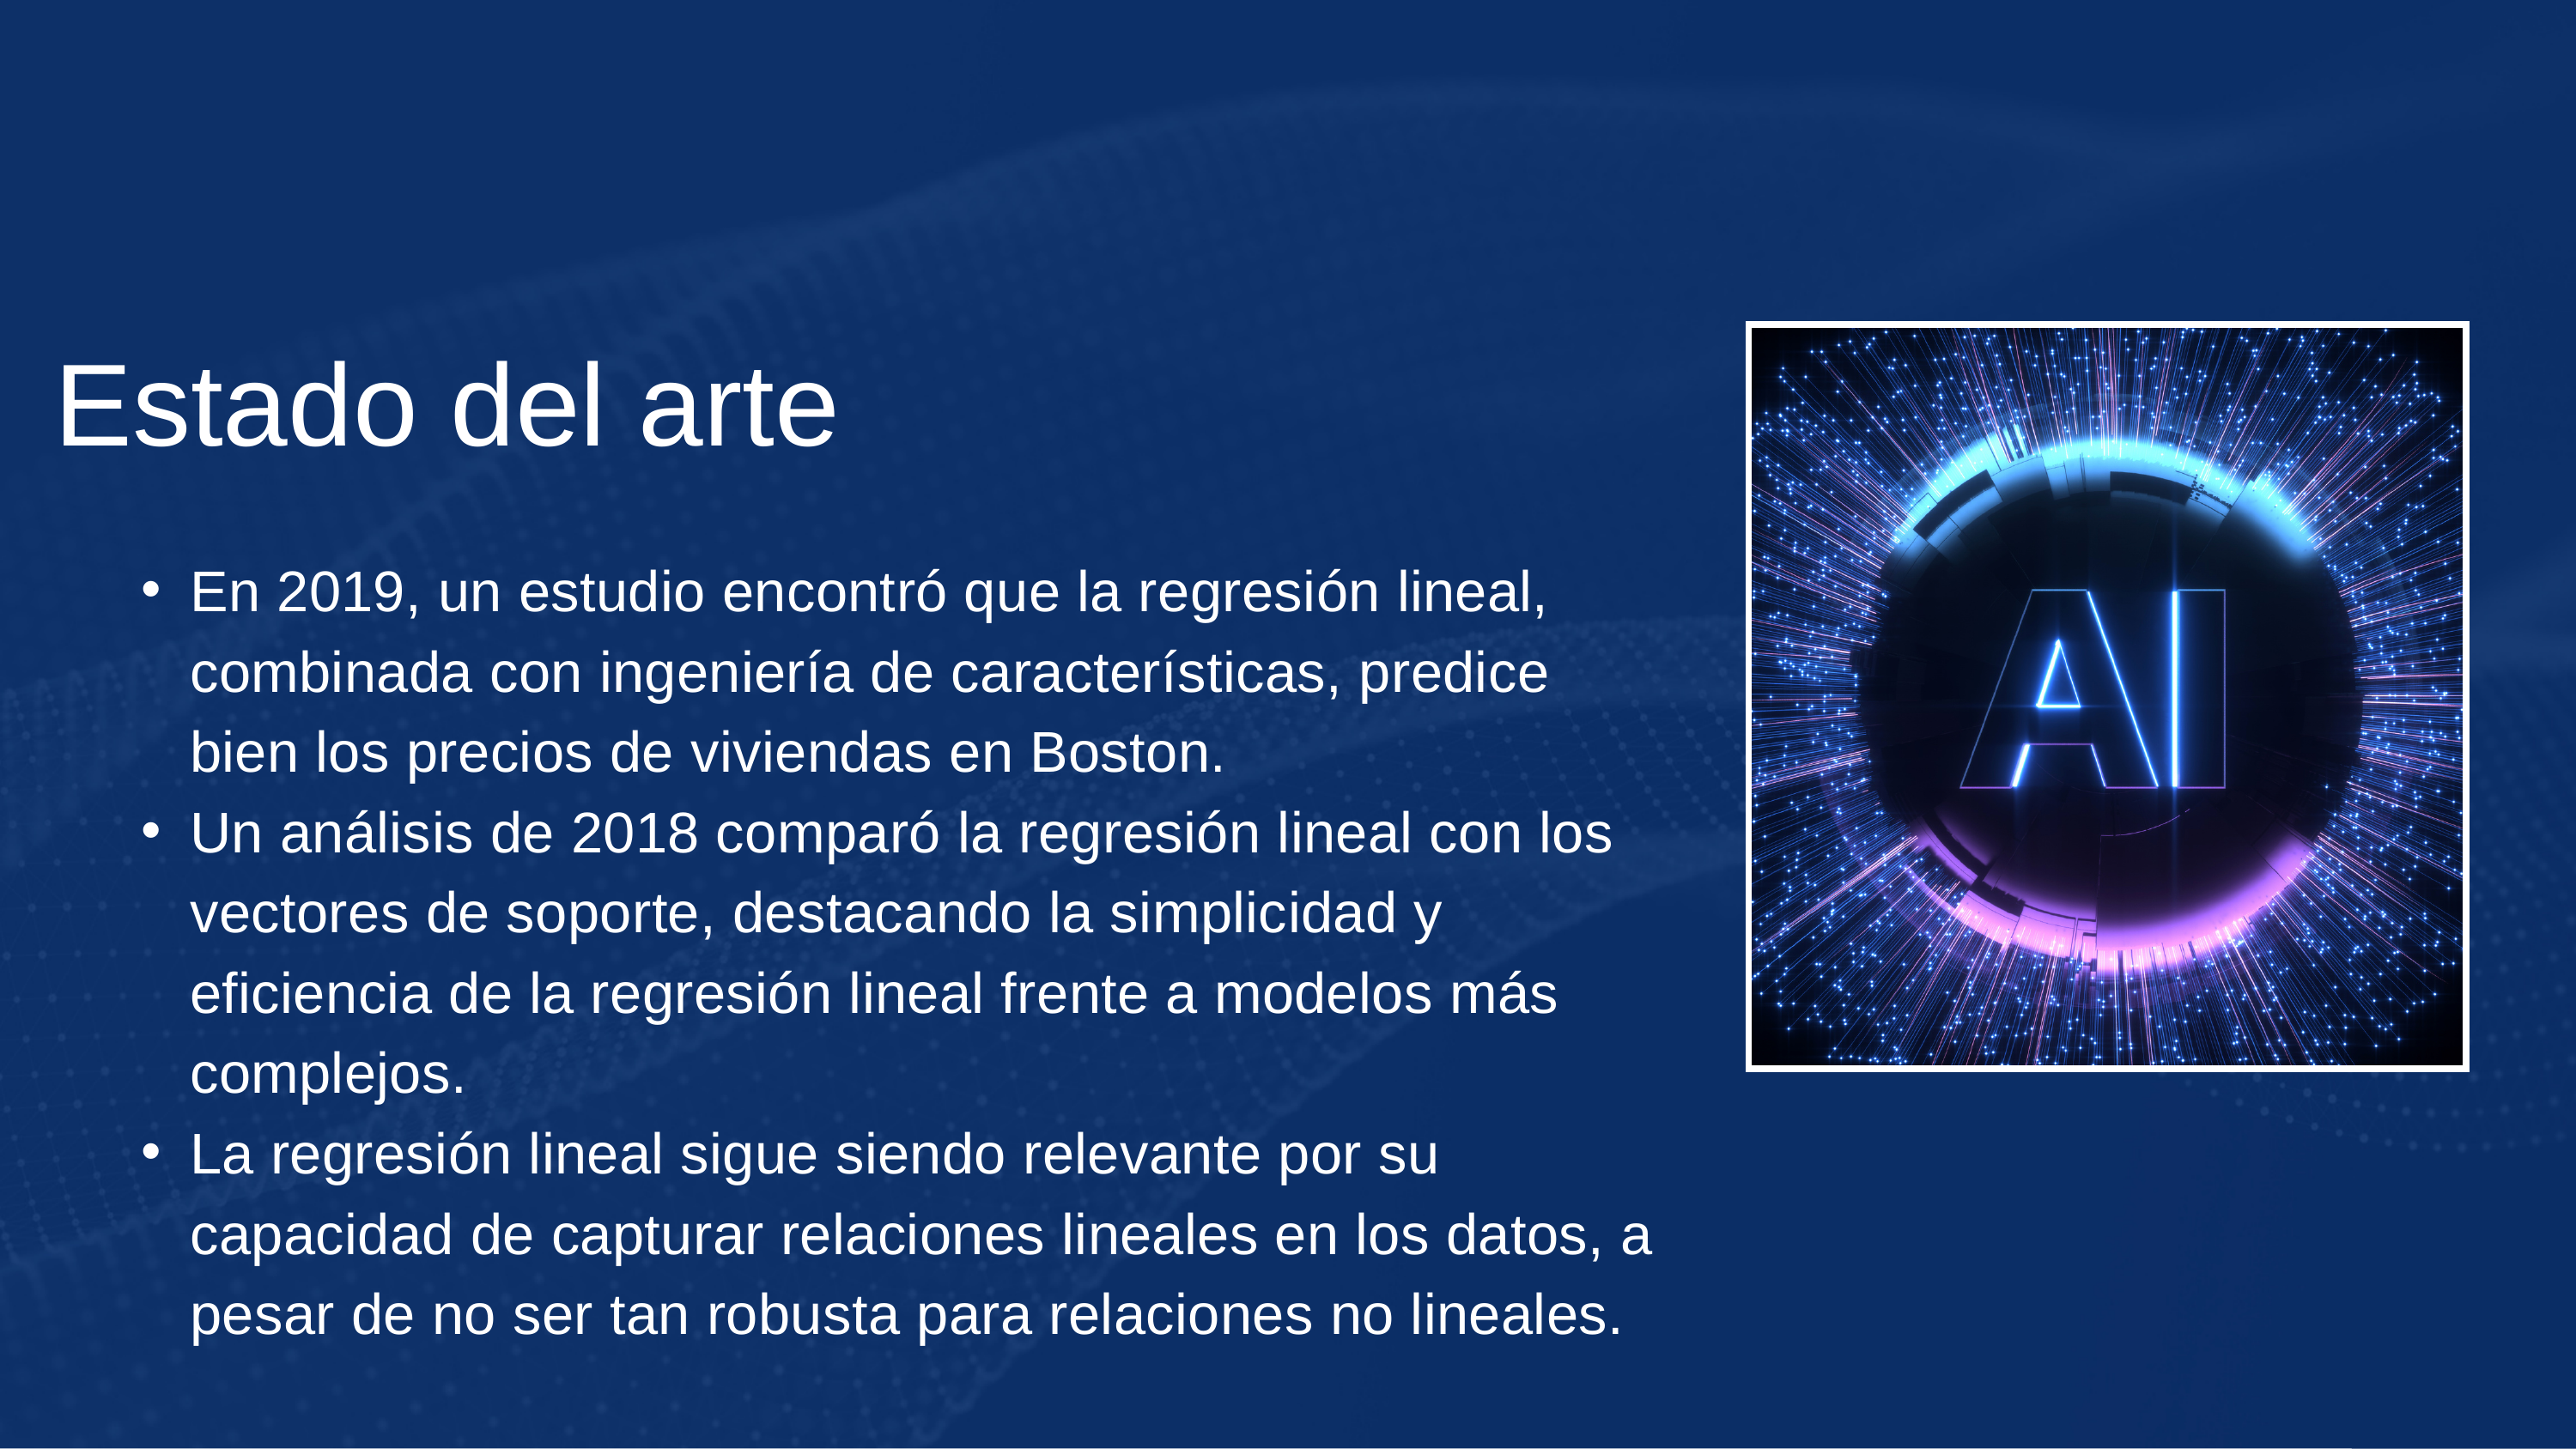

Estado del arte

En 2019, un estudio encontró que la regresión lineal, combinada con ingeniería de características, predice bien los precios de viviendas en Boston.
Un análisis de 2018 comparó la regresión lineal con los vectores de soporte, destacando la simplicidad y eficiencia de la regresión lineal frente a modelos más complejos.
La regresión lineal sigue siendo relevante por su capacidad de capturar relaciones lineales en los datos, a pesar de no ser tan robusta para relaciones no lineales.